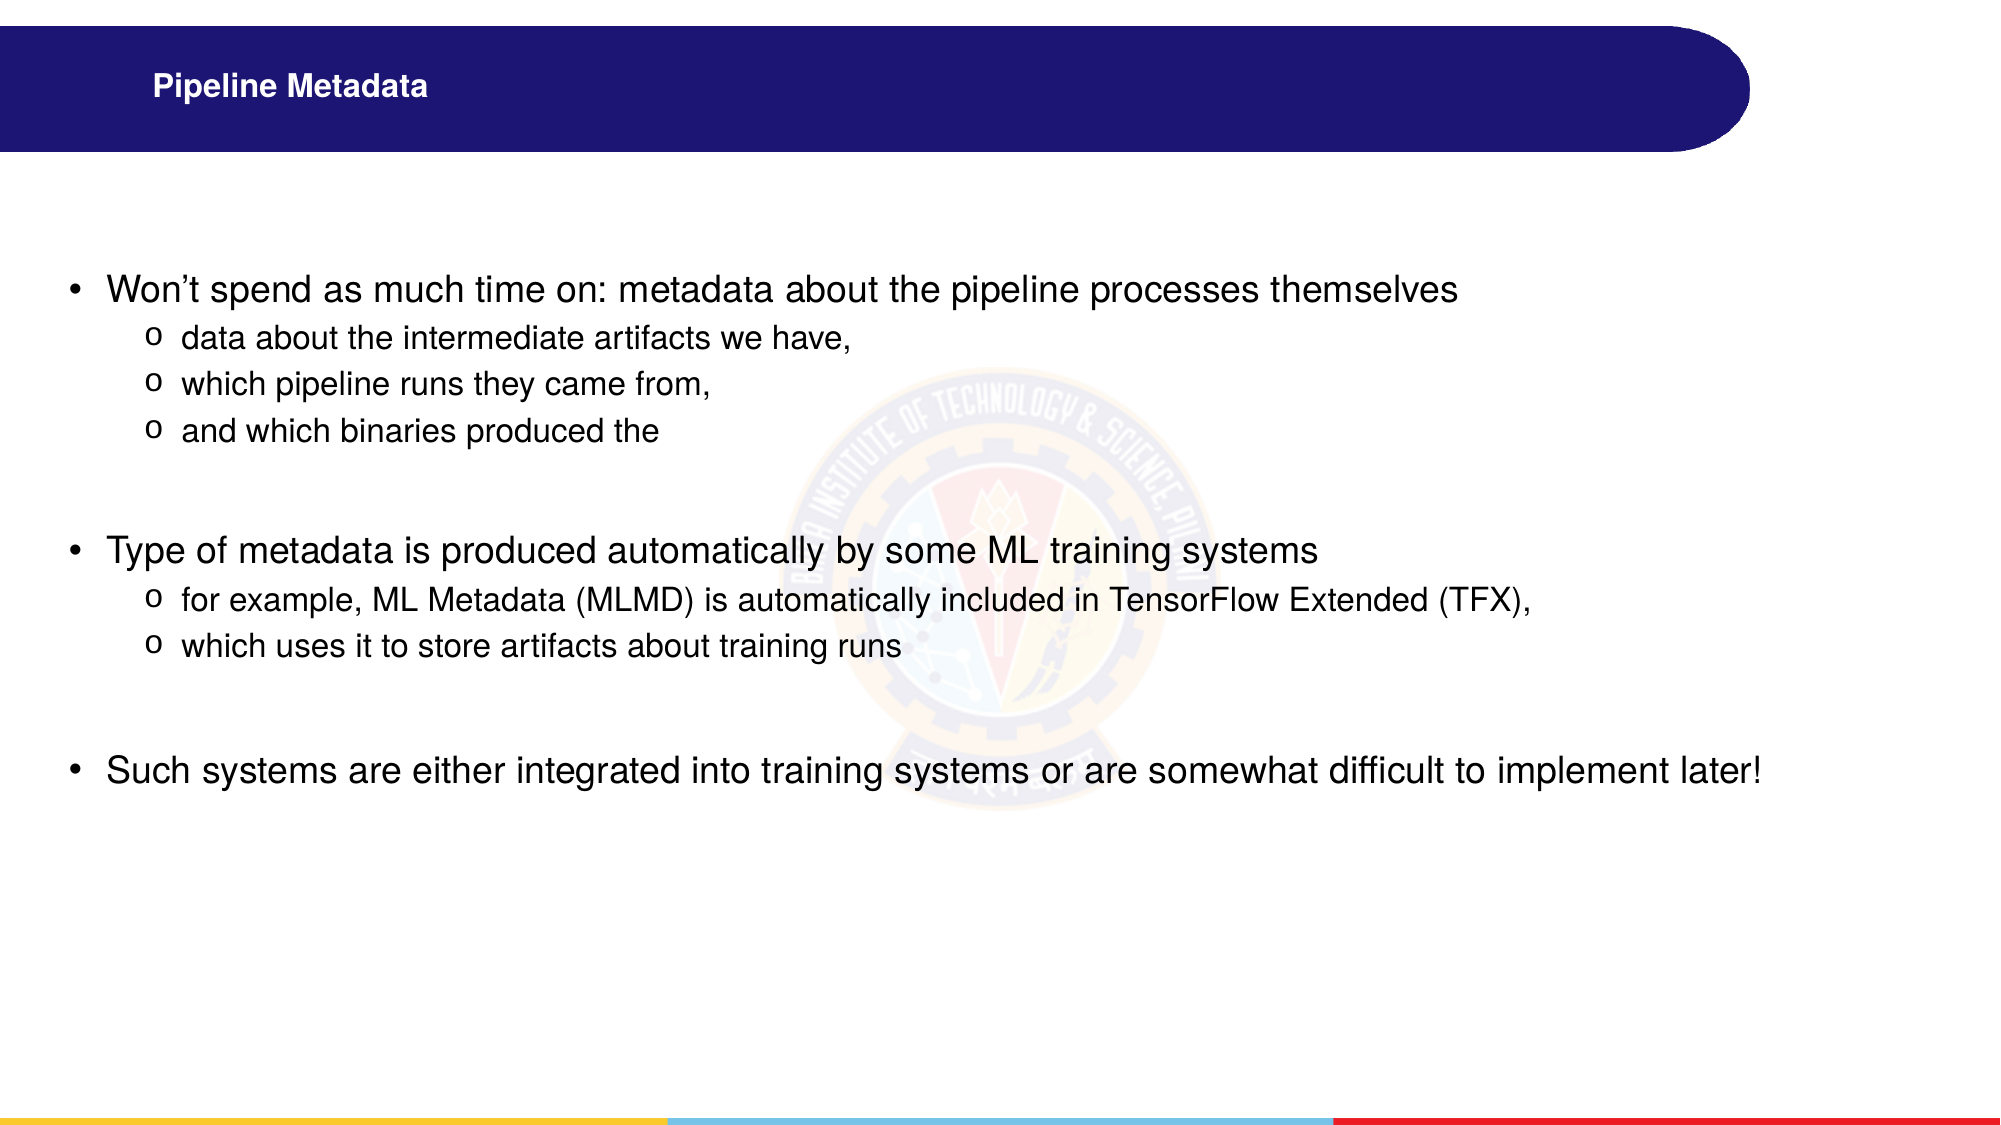

# Pipeline Metadata

Won’t spend as much time on: metadata about the pipeline processes themselves
data about the intermediate artifacts we have,
which pipeline runs they came from,
and which binaries produced the

Type of metadata is produced automatically by some ML training systems
for example, ML Metadata (MLMD) is automatically included in TensorFlow Extended (TFX),
which uses it to store artifacts about training runs

Such systems are either integrated into training systems or are somewhat difficult to implement later!